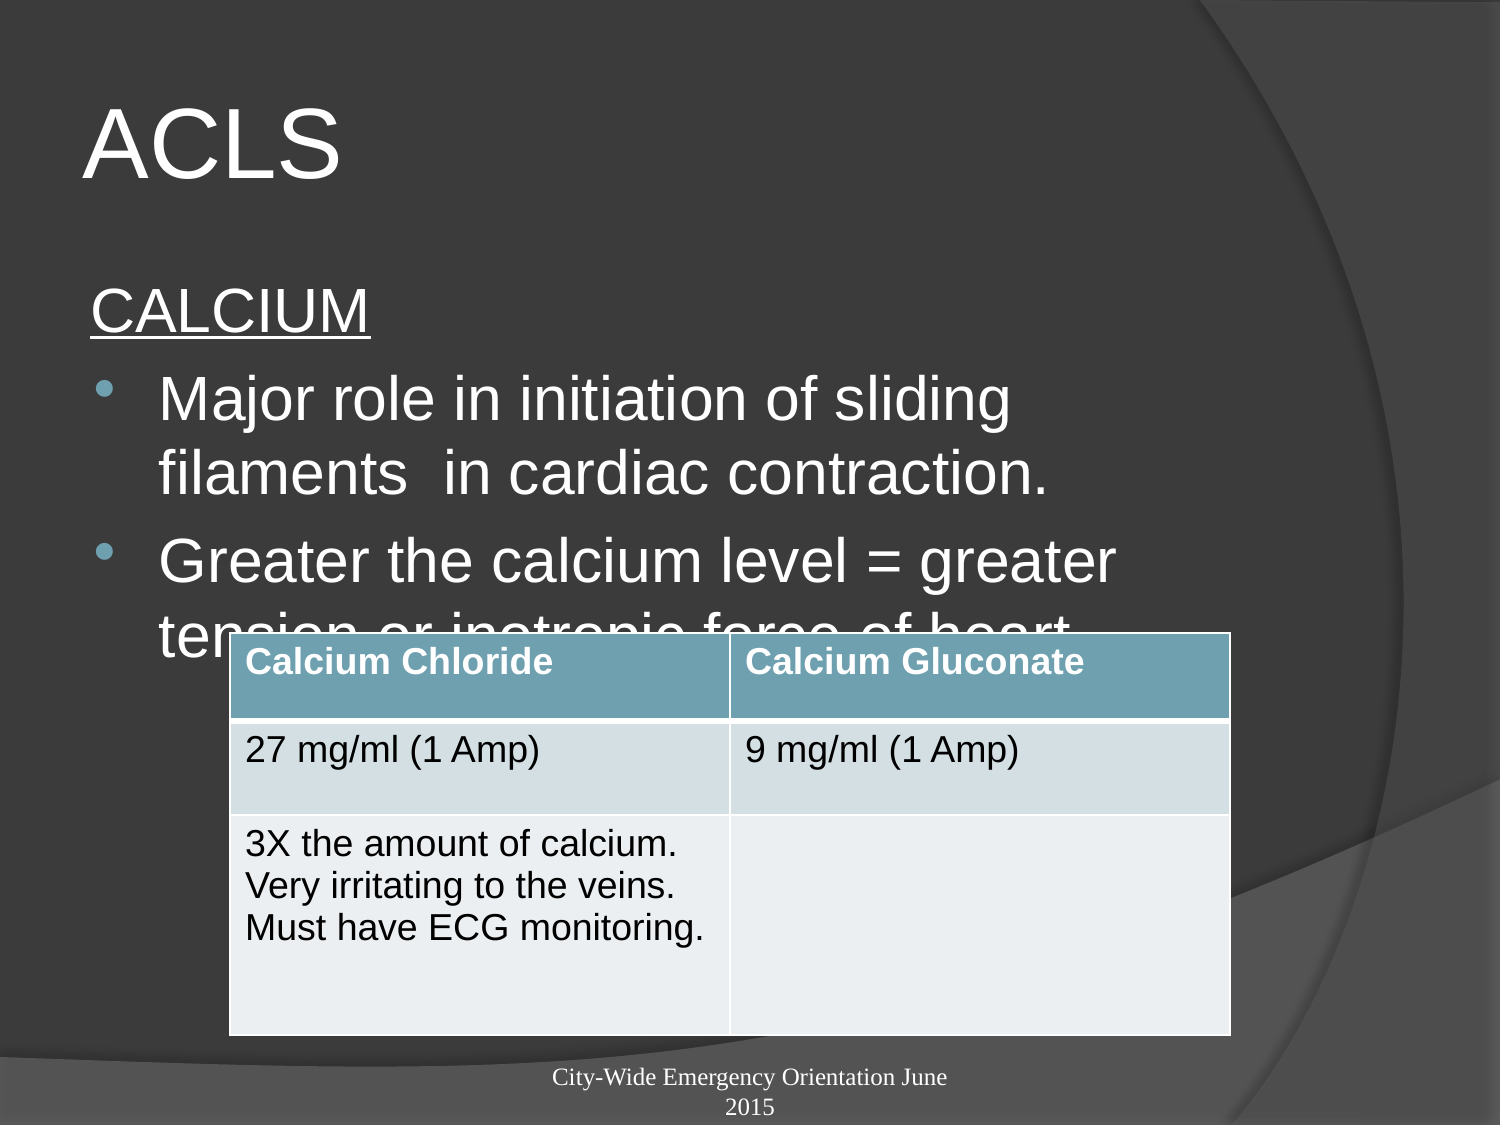

# ACLS
CALCIUM
Major role in initiation of sliding  filaments  in cardiac contraction.
Greater the calcium level = greater tension or inotropic force of heart.

| Calcium Chloride | Calcium Gluconate |
| --- | --- |
| 27 mg/ml (1 Amp) | 9 mg/ml (1 Amp) |
| 3X the amount of calcium. Very irritating to the veins. Must have ECG monitoring. |  |
City-Wide Emergency Orientation June 2015